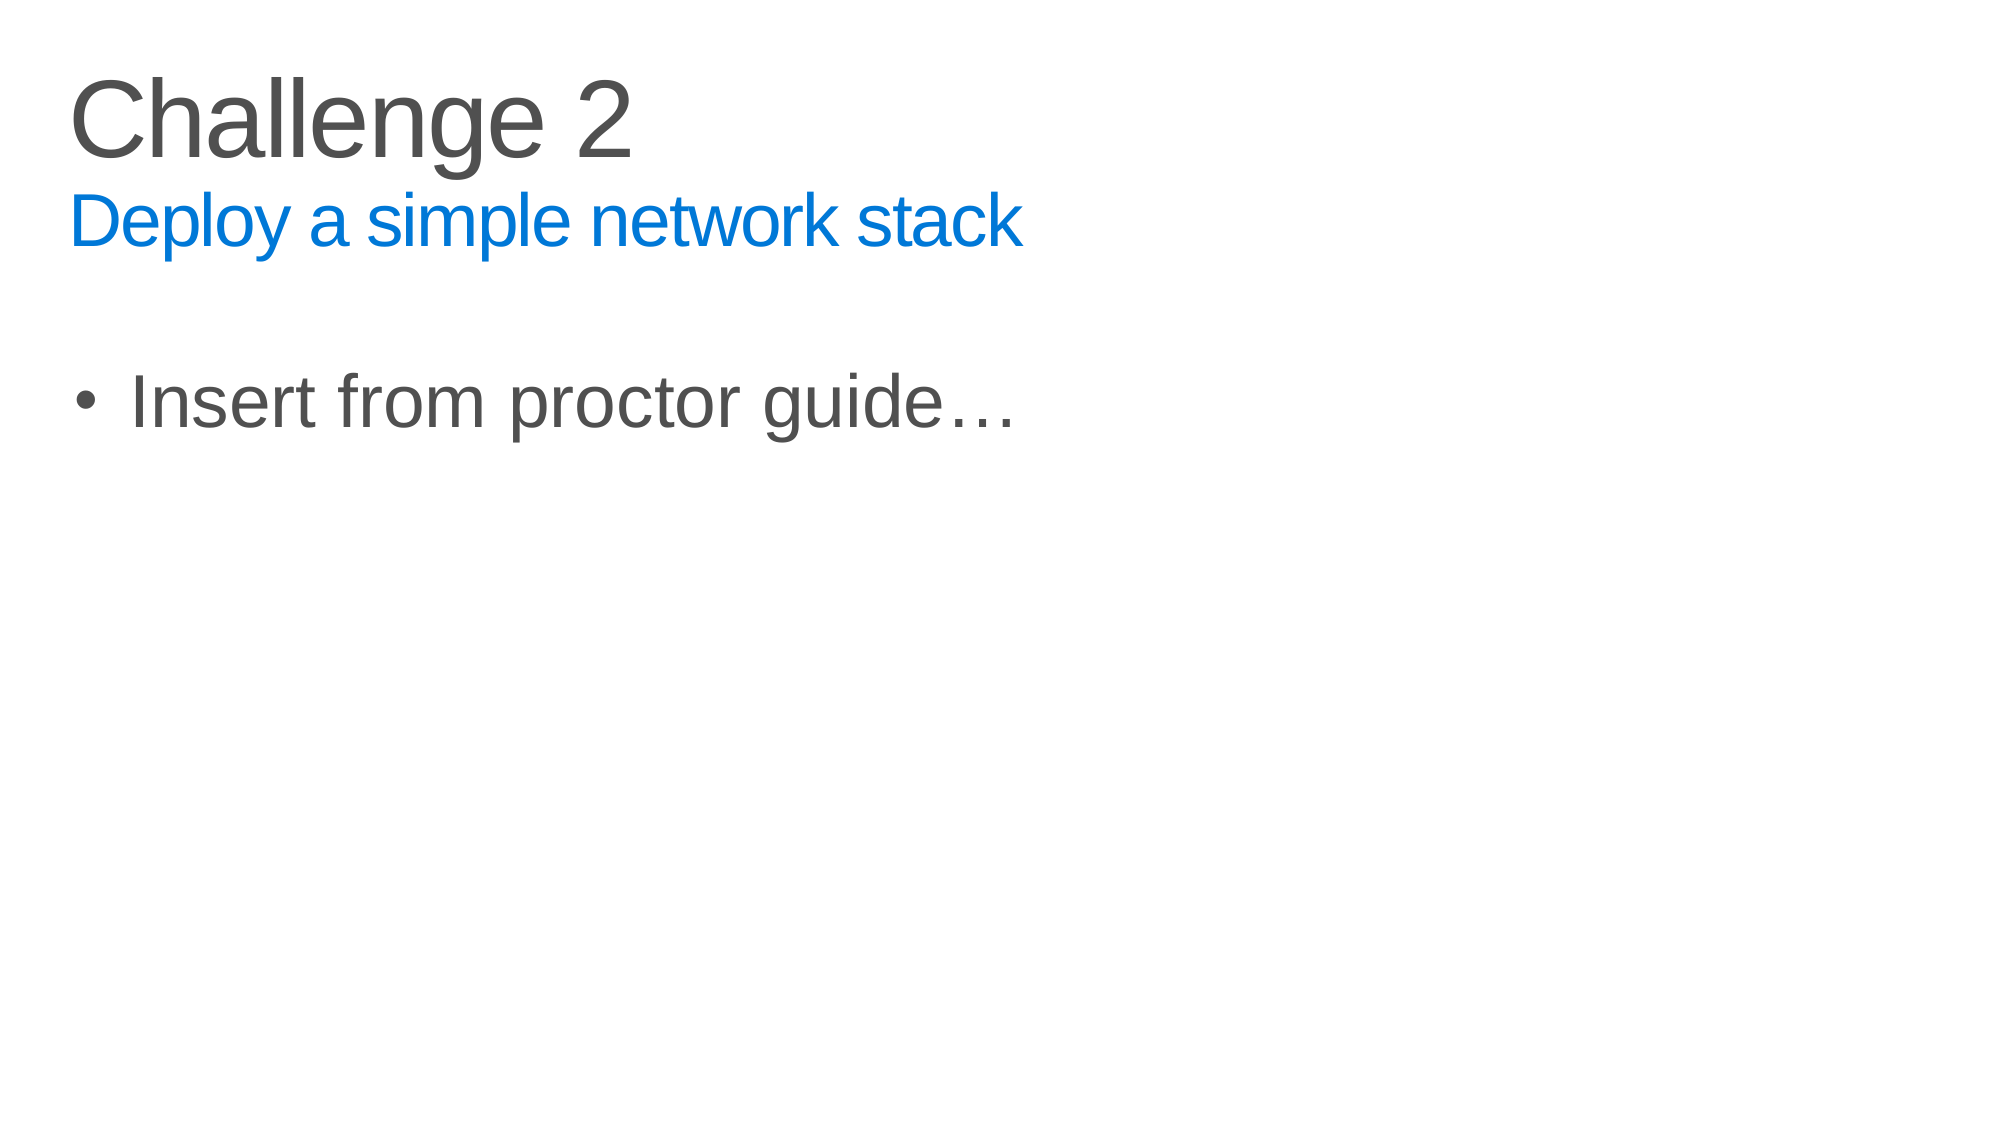

# Challenge 2 Deploy a simple network stack
Insert from proctor guide…